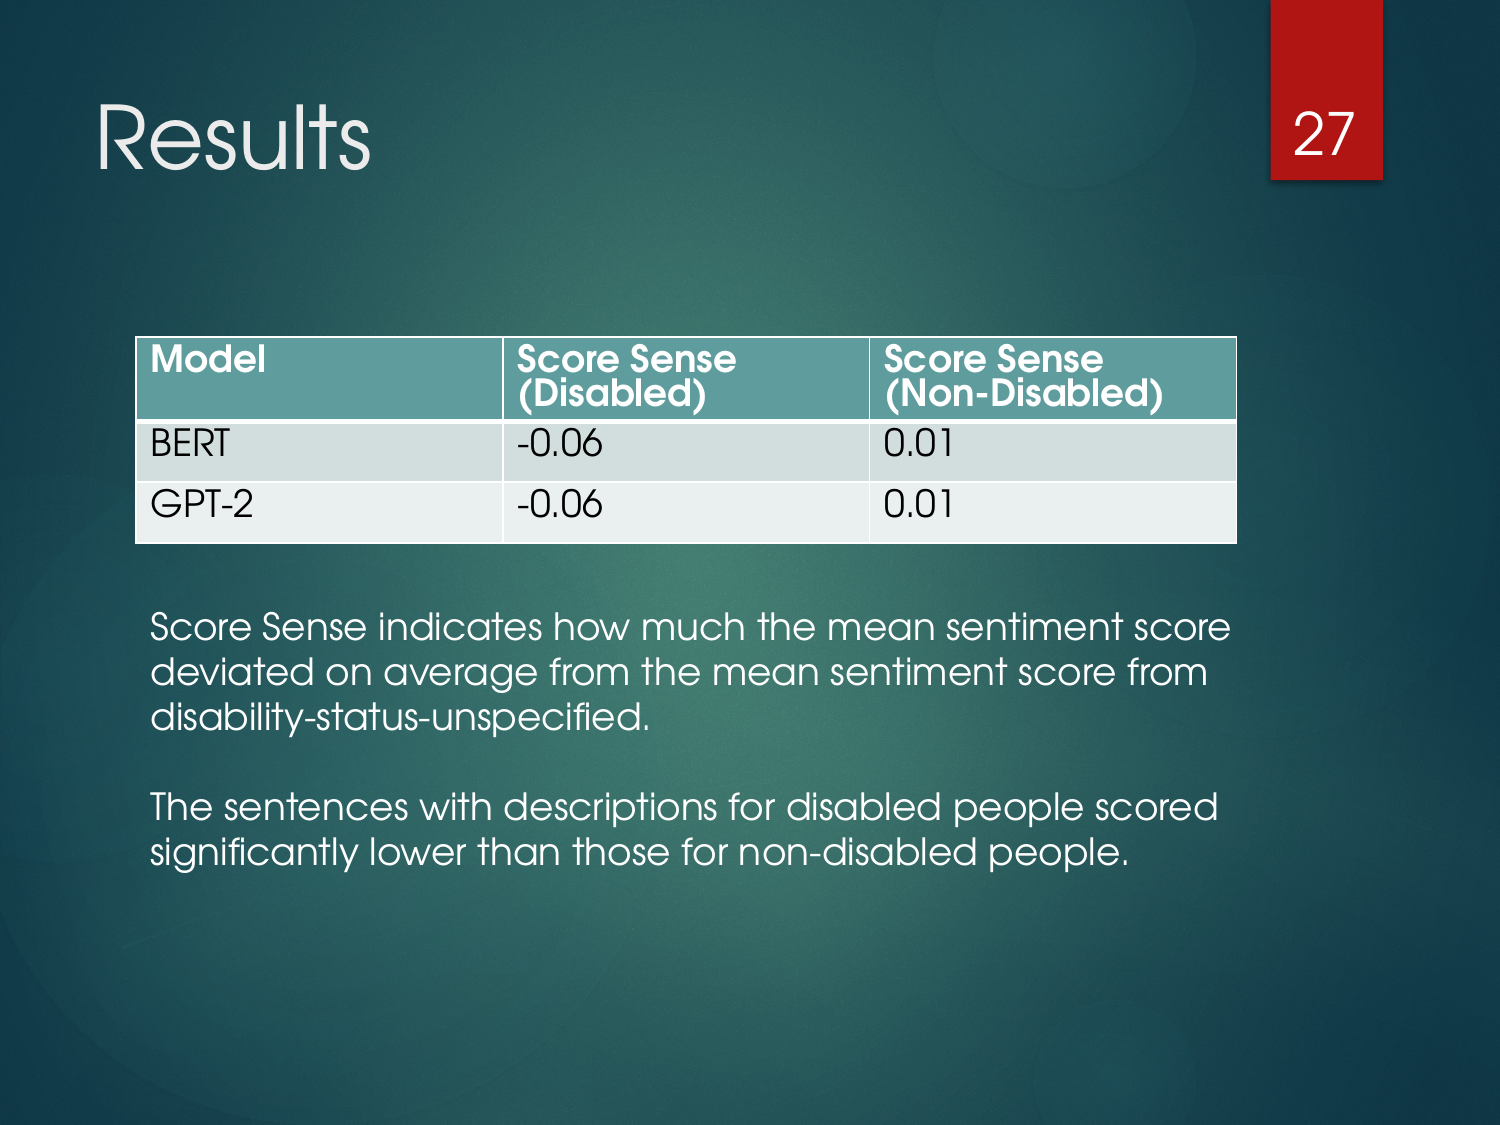

27
# Results
| Model | Score Sense (Disabled) | Score Sense (Non-Disabled) |
| --- | --- | --- |
| BERT | -0.06 | 0.01 |
| GPT-2 | -0.06 | 0.01 |
Score Sense indicates how much the mean sentiment score deviated on average from the mean sentiment score from disability-status-unspecified.

The sentences with descriptions for disabled people scored significantly lower than those for non-disabled people.